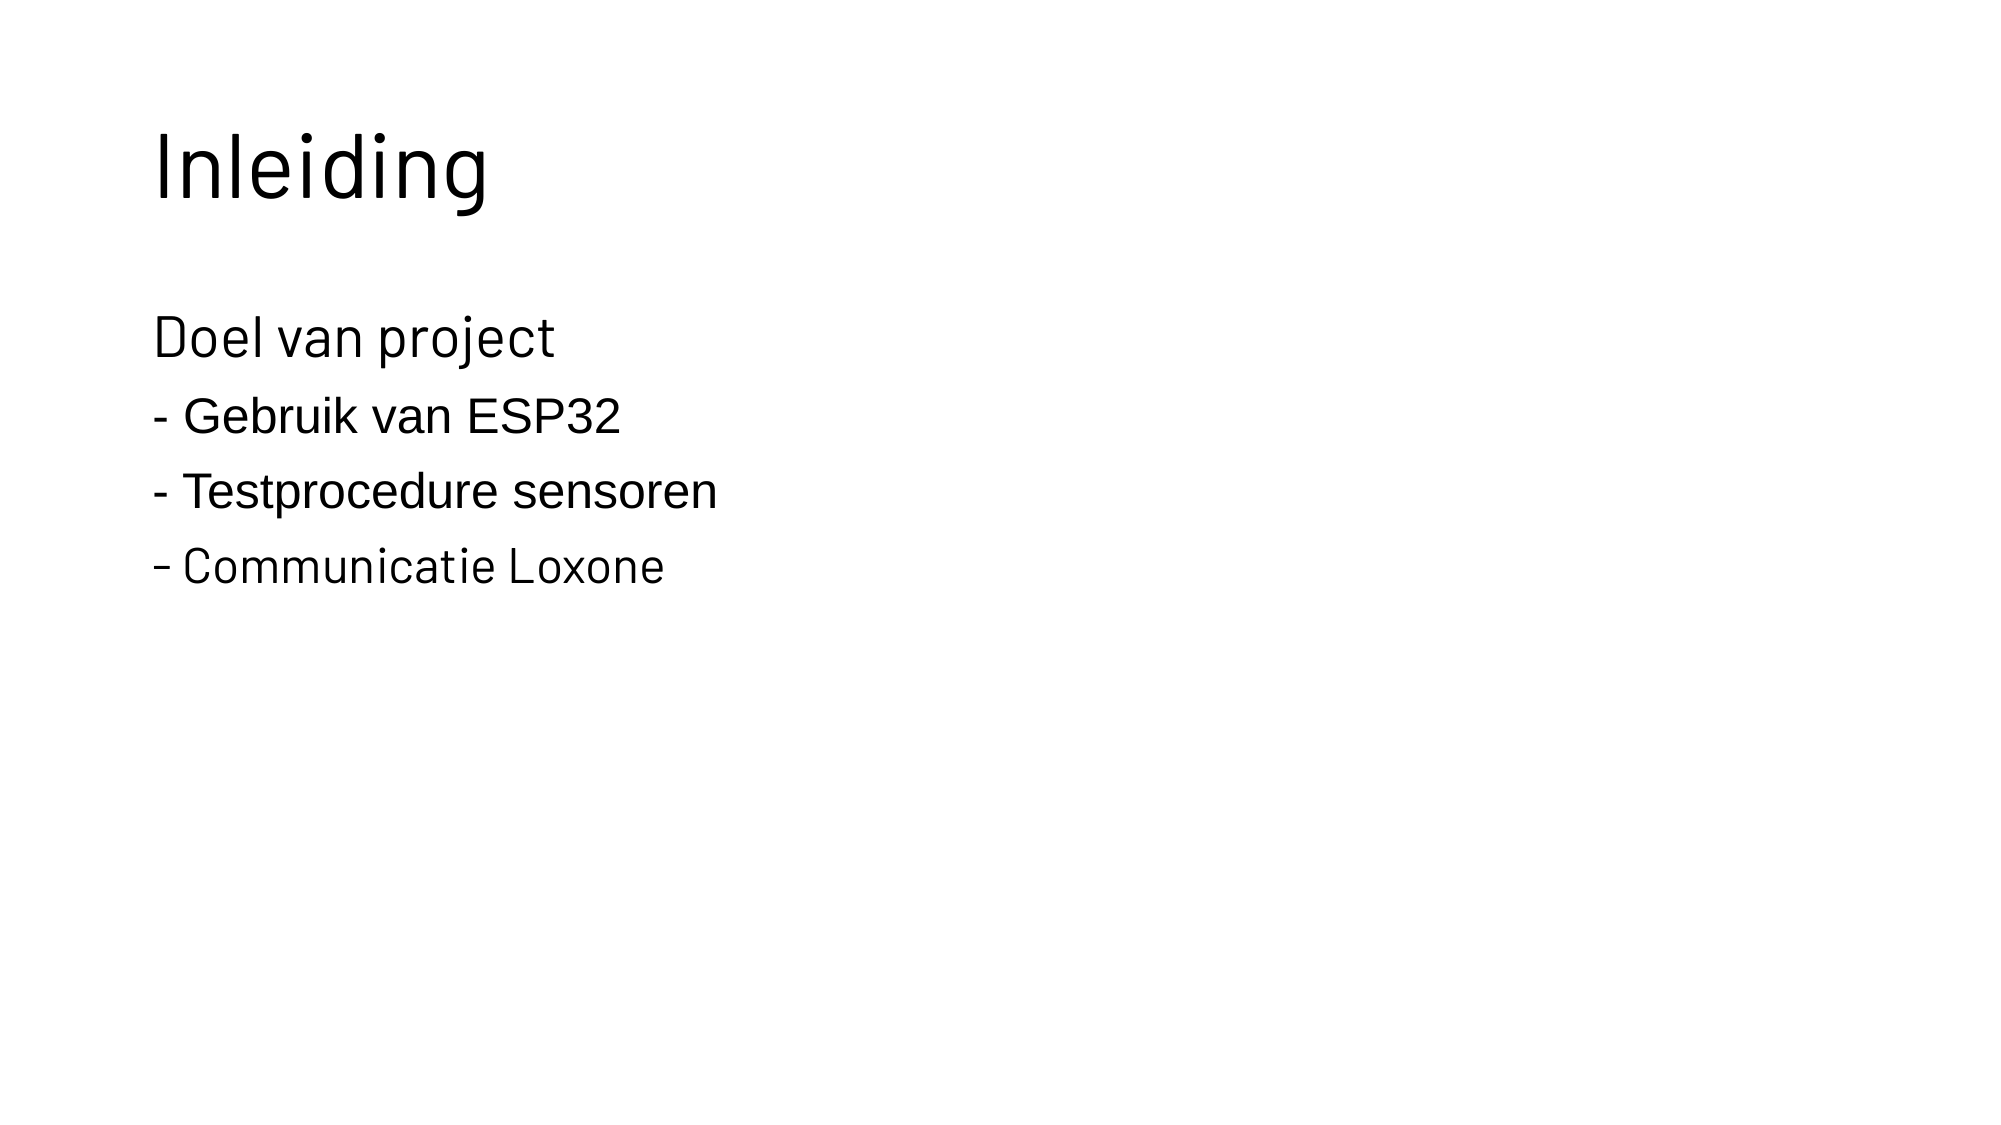

# Inleiding
Doel van project
- Gebruik van ESP32
- Testprocedure sensoren
- Communicatie Loxone